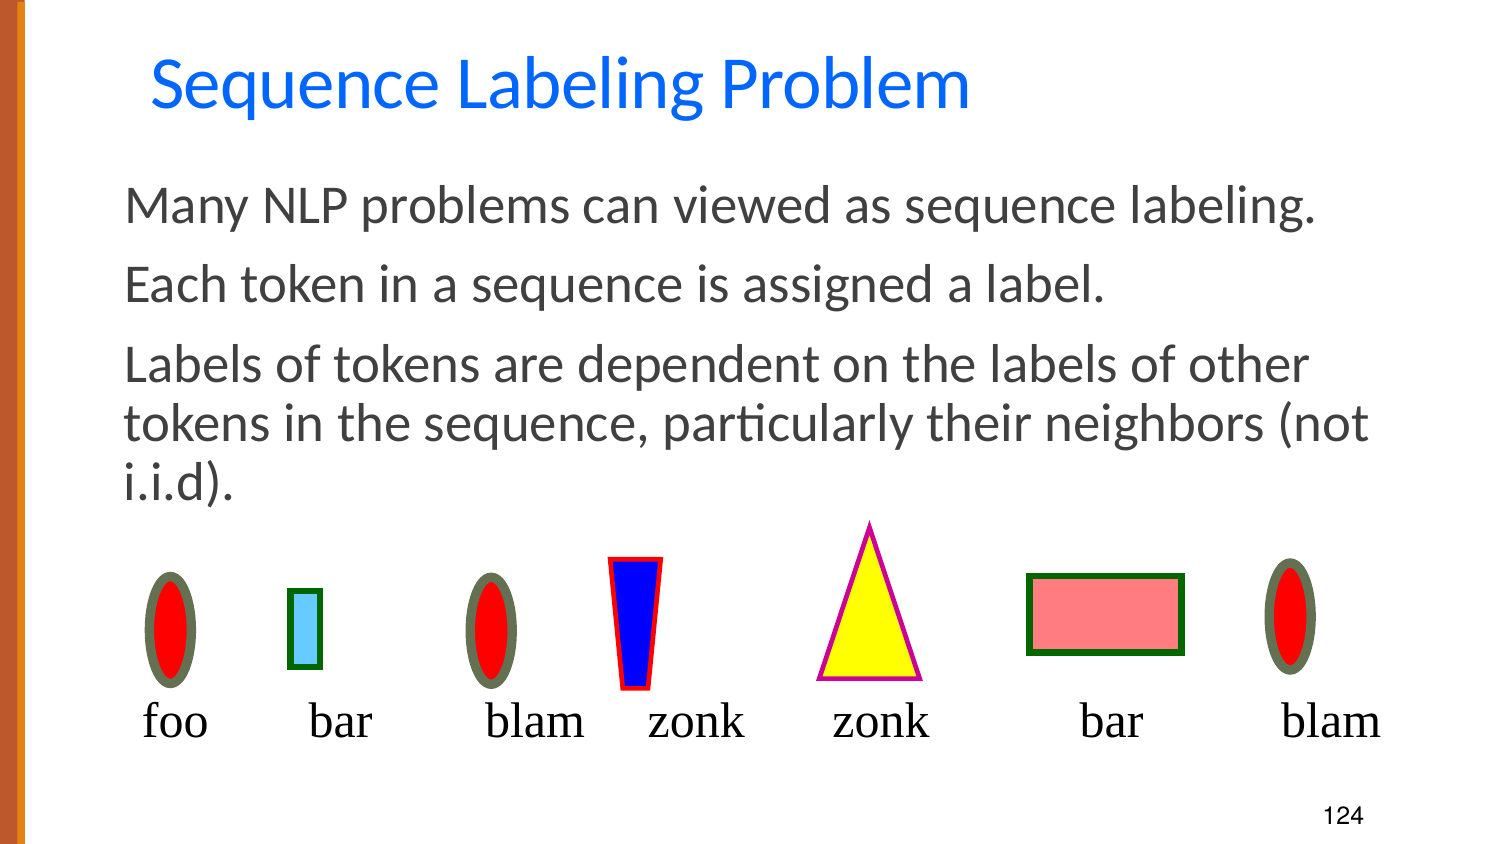

# Sequence Labeling Problem
Many NLP problems can viewed as sequence labeling.
Each token in a sequence is assigned a label.
Labels of tokens are dependent on the labels of other tokens in the sequence, particularly their neighbors (not i.i.d).

foo        bar         blam     zonk       zonk            bar           blam
124